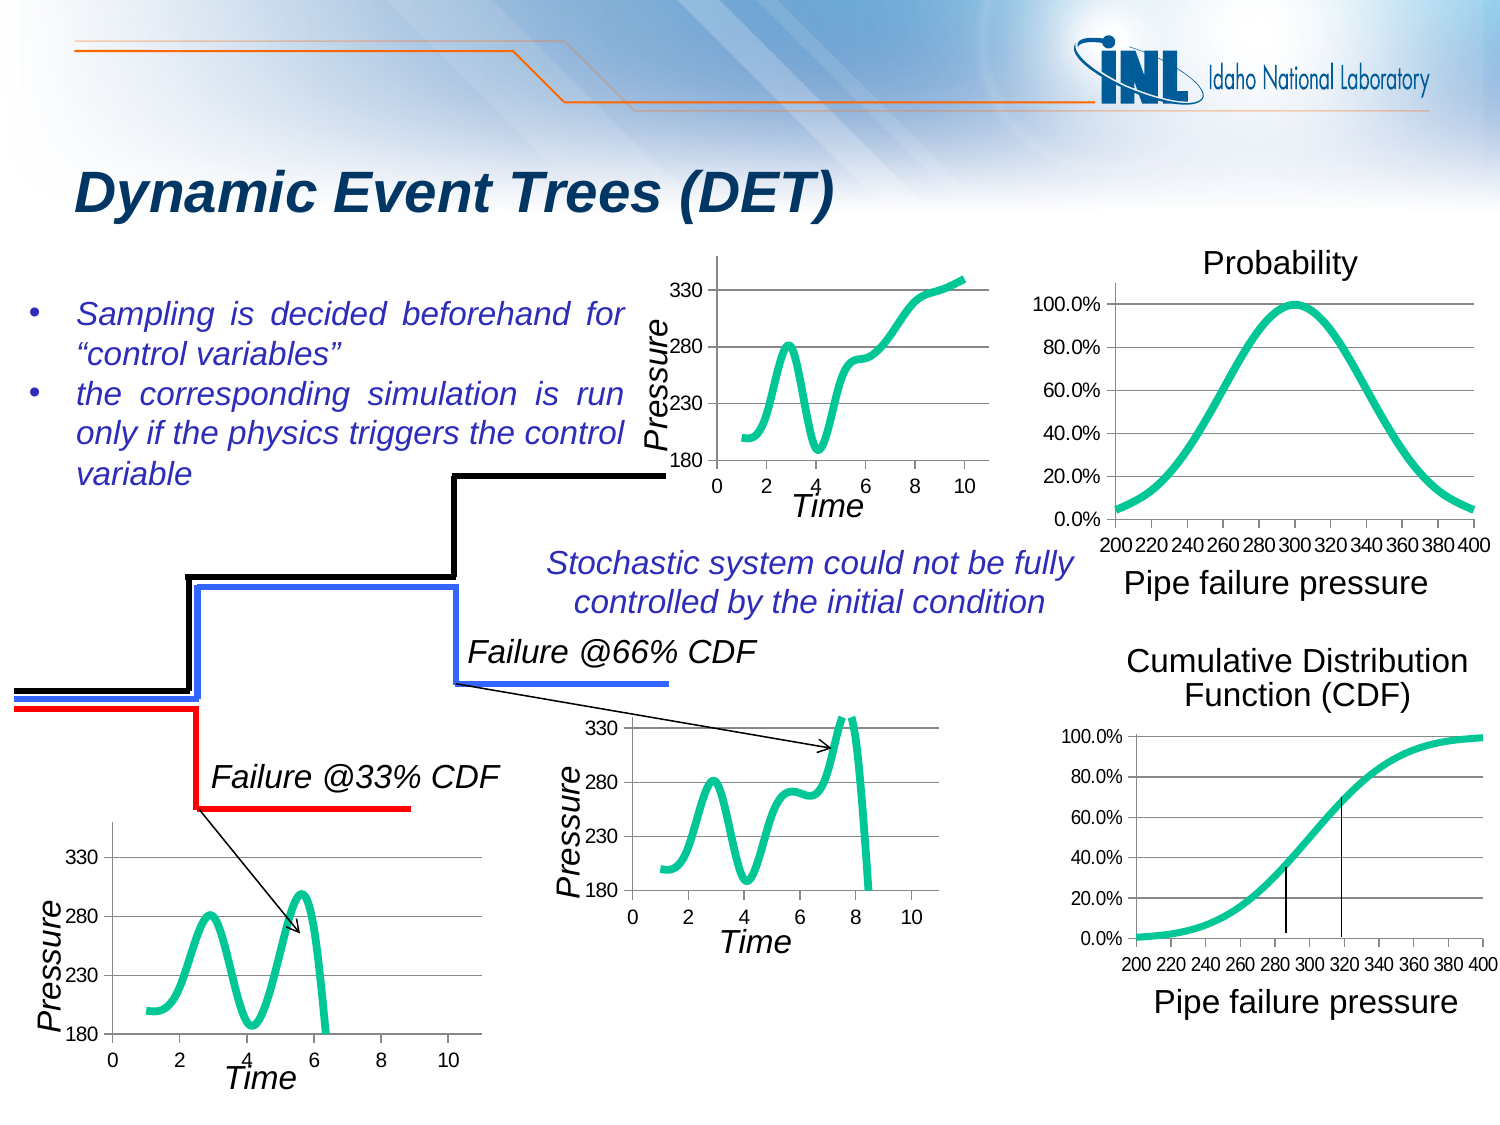

# Dynamic Event Trees (DET)
Probability

### Chart

| Category |  |
|---|---|

### Chart

| Category | Pb |
|---|---|
Sampling is decided beforehand for “control variables”
the corresponding simulation is run only if the physics triggers the control variable

Pressure
Time
Stochastic system could not be fully controlled by the initial condition
Pipe failure pressure
Failure @66% CDF
Cumulative Distribution Function (CDF)

### Chart

| Category | pressure |
|---|---|

### Chart

| Category | CDF |
|---|---|
Failure @33% CDF
Pressure

### Chart

| Category |  |
|---|---|
Time
Pressure
Pipe failure pressure
Time